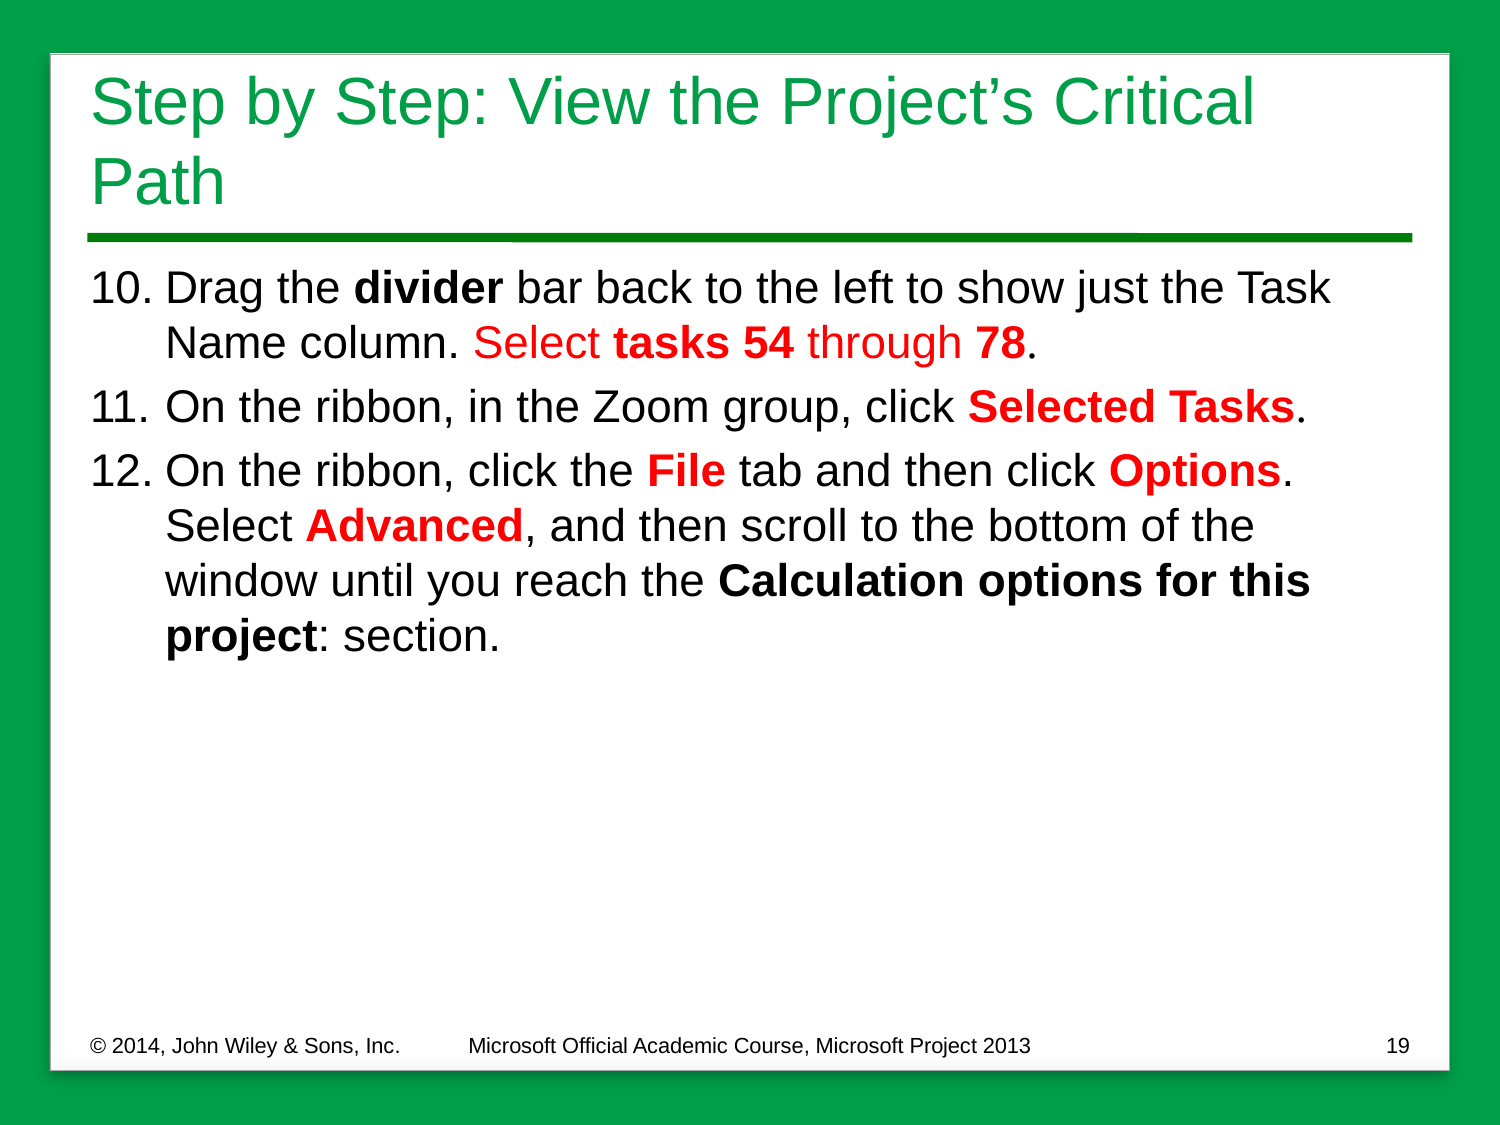

# Step by Step: View the Project’s Critical Path
10.	Drag the divider bar back to the left to show just the Task Name column. Select tasks 54 through 78.
11.	On the ribbon, in the Zoom group, click Selected Tasks.
12.	On the ribbon, click the File tab and then click Options. Select Advanced, and then scroll to the bottom of the window until you reach the Calculation options for this project: section.
© 2014, John Wiley & Sons, Inc.
Microsoft Official Academic Course, Microsoft Project 2013
19